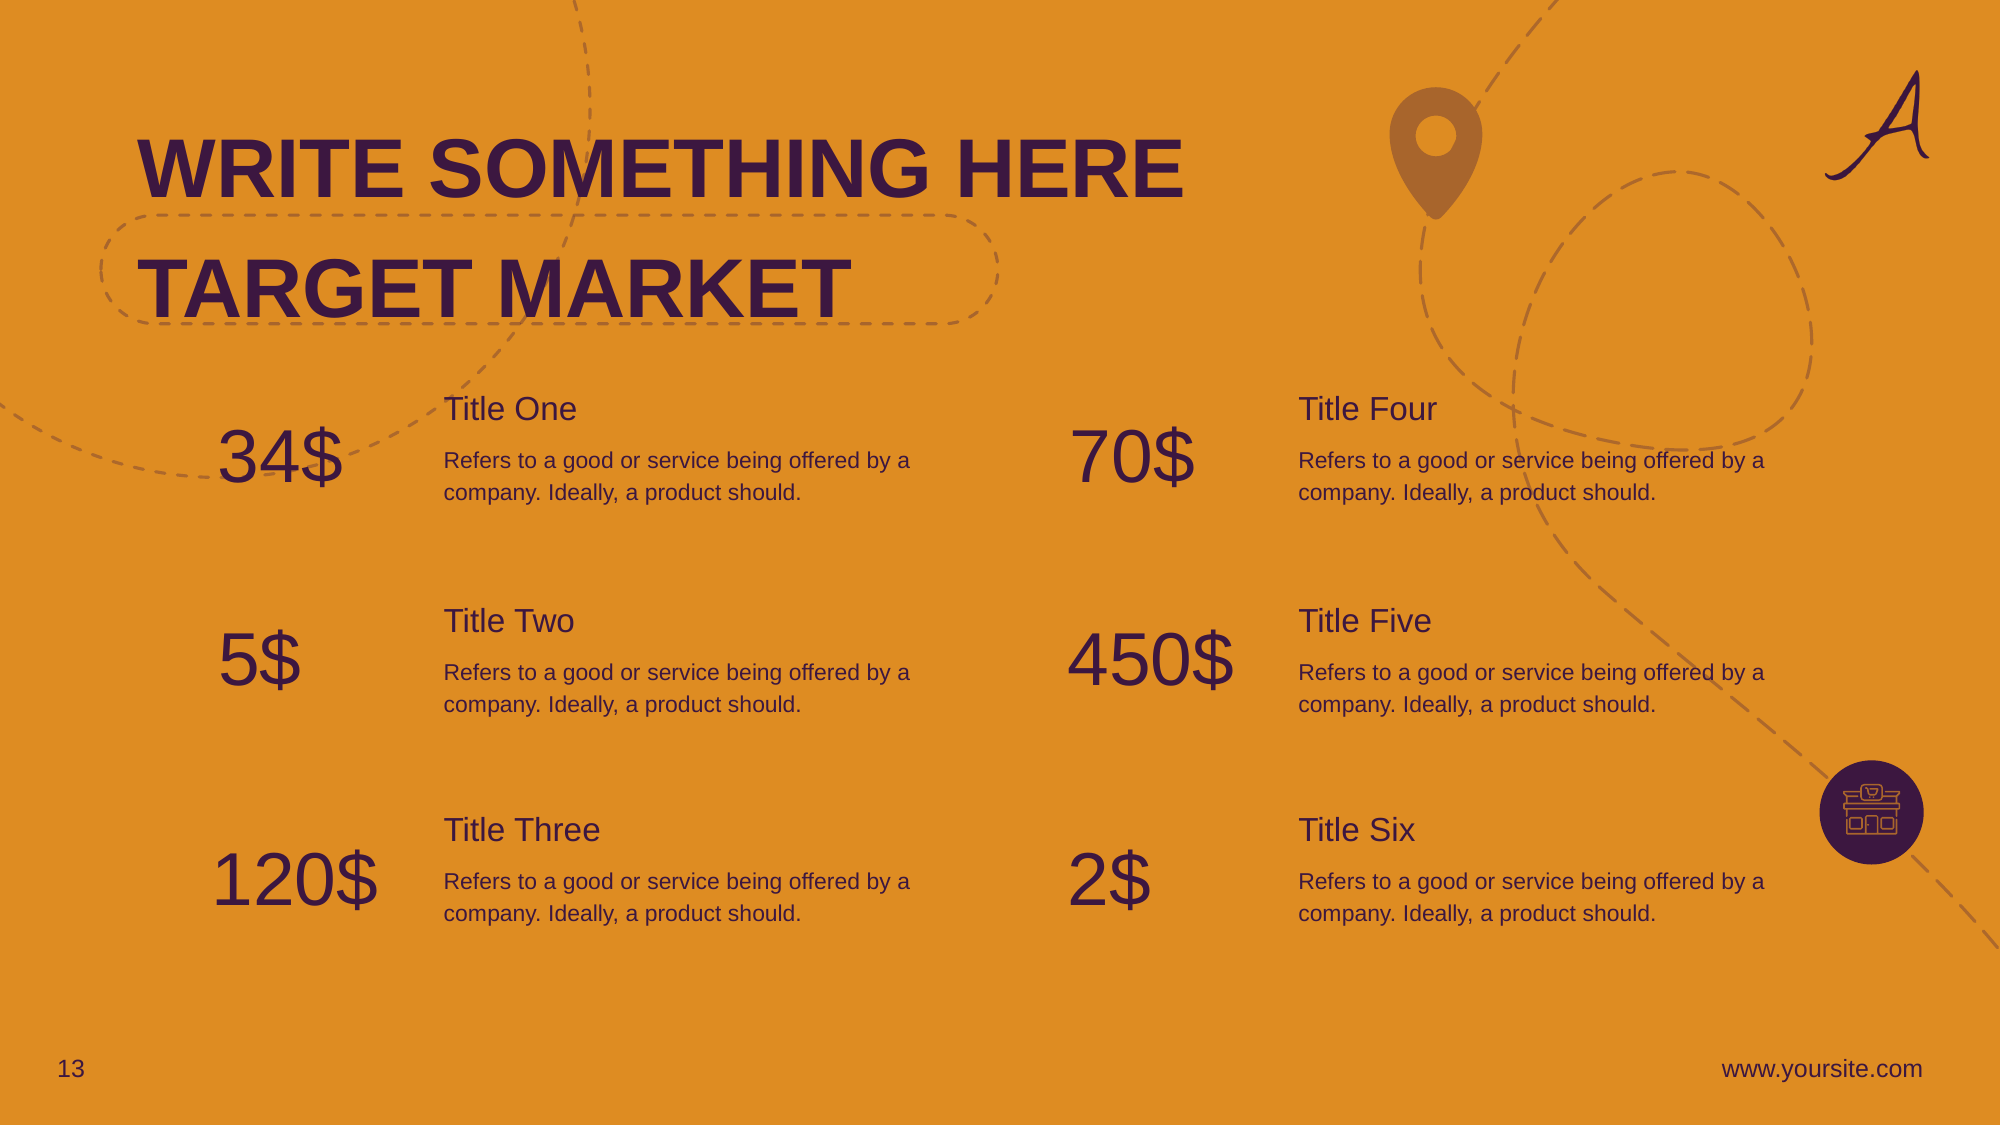

WRITE SOMETHING HERE
TARGET MARKET

Title One
Title Four
34$
70$
Refers to a good or service being offered by a company. Ideally, a product should.
Refers to a good or service being offered by a company. Ideally, a product should.
Title Two
Title Five
5$
450$
Refers to a good or service being offered by a company. Ideally, a product should.
Refers to a good or service being offered by a company. Ideally, a product should.

Title Three
Title Six
120$
2$
Refers to a good or service being offered by a company. Ideally, a product should.
Refers to a good or service being offered by a company. Ideally, a product should.